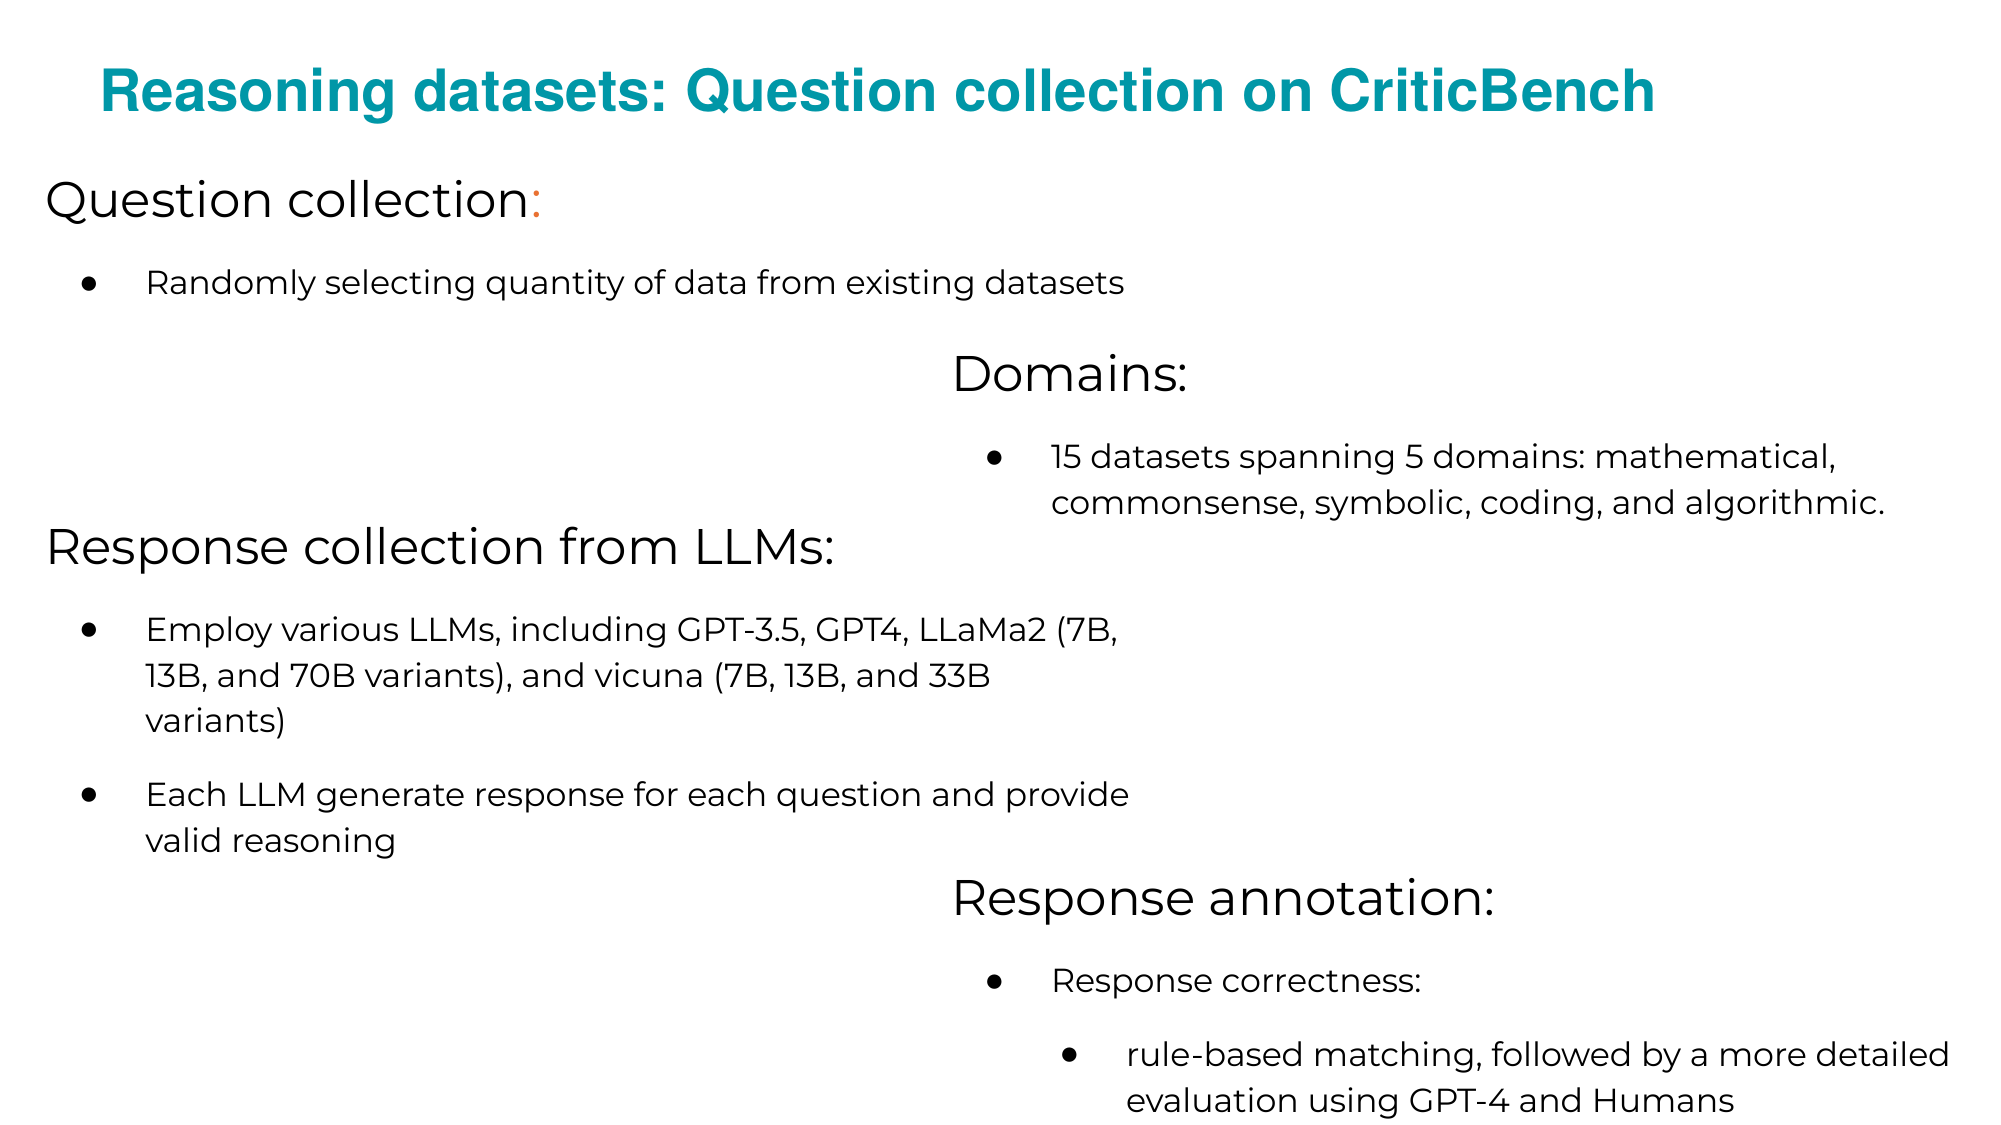

ECIR 2025: LLMs are Human-like Annotators
86
Reasoning datasets: Question collection on CriticBench
Question collection:
Randomly selecting quantity of data from existing datasets
Domains:
15 datasets spanning 5 domains: mathematical, commonsense, symbolic, coding, and algorithmic.
Response collection from LLMs:
Employ various LLMs, including GPT-3.5, GPT4, LLaMa2 (7B, 13B, and 70B variants), and vicuna (7B, 13B, and 33B variants)
Each LLM generate response for each question and provide valid reasoning
Response annotation:
Response correctness:
rule-based matching, followed by a more detailed evaluation using GPT-4 and Humans